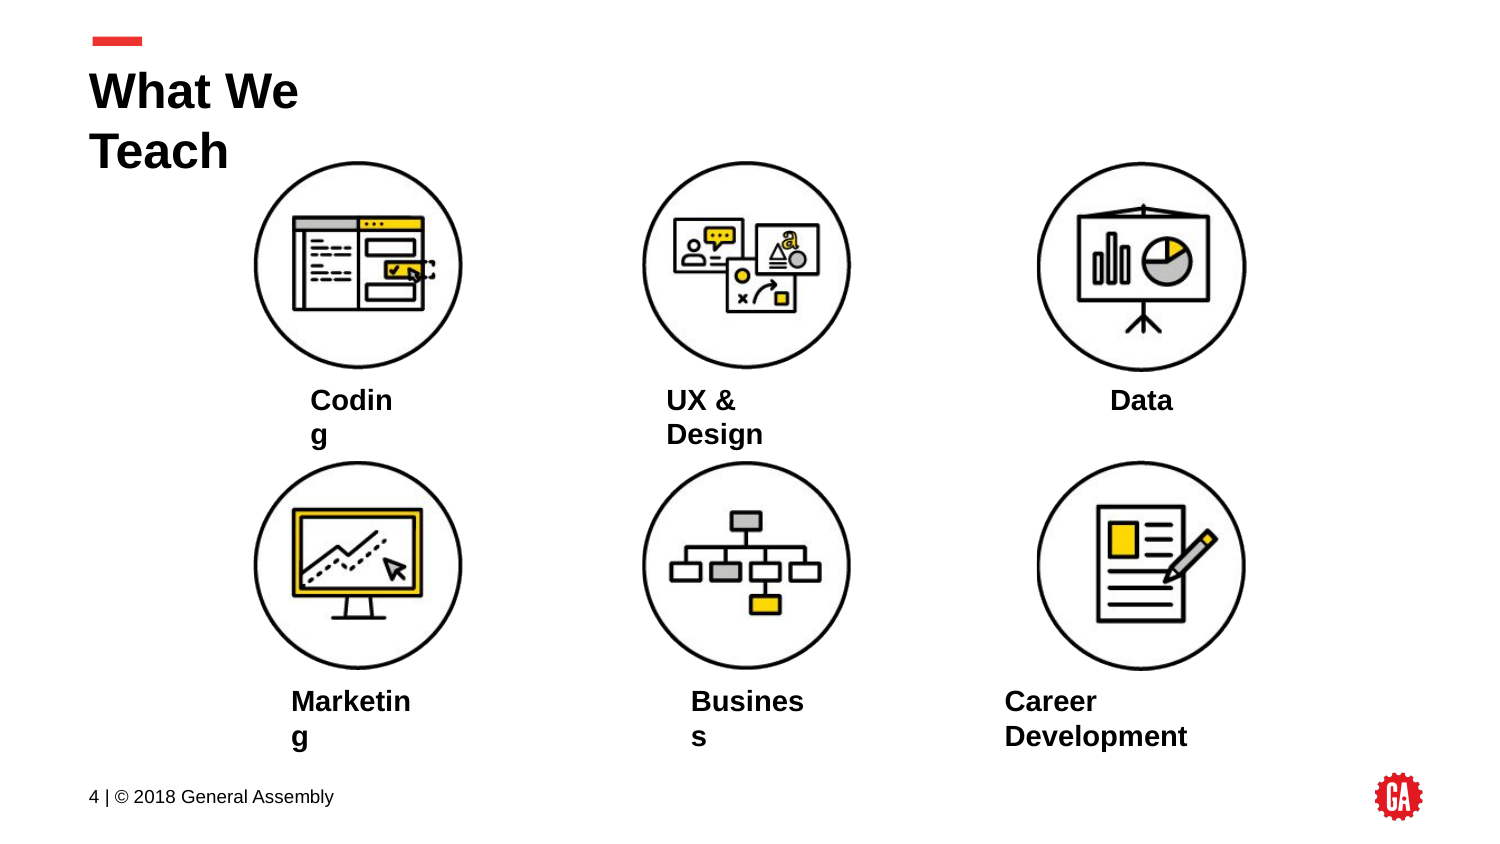

# What We Teach

Coding
UX & Design
Data

Marketing
Business
Career Development
4 | © 2018 General Assembly